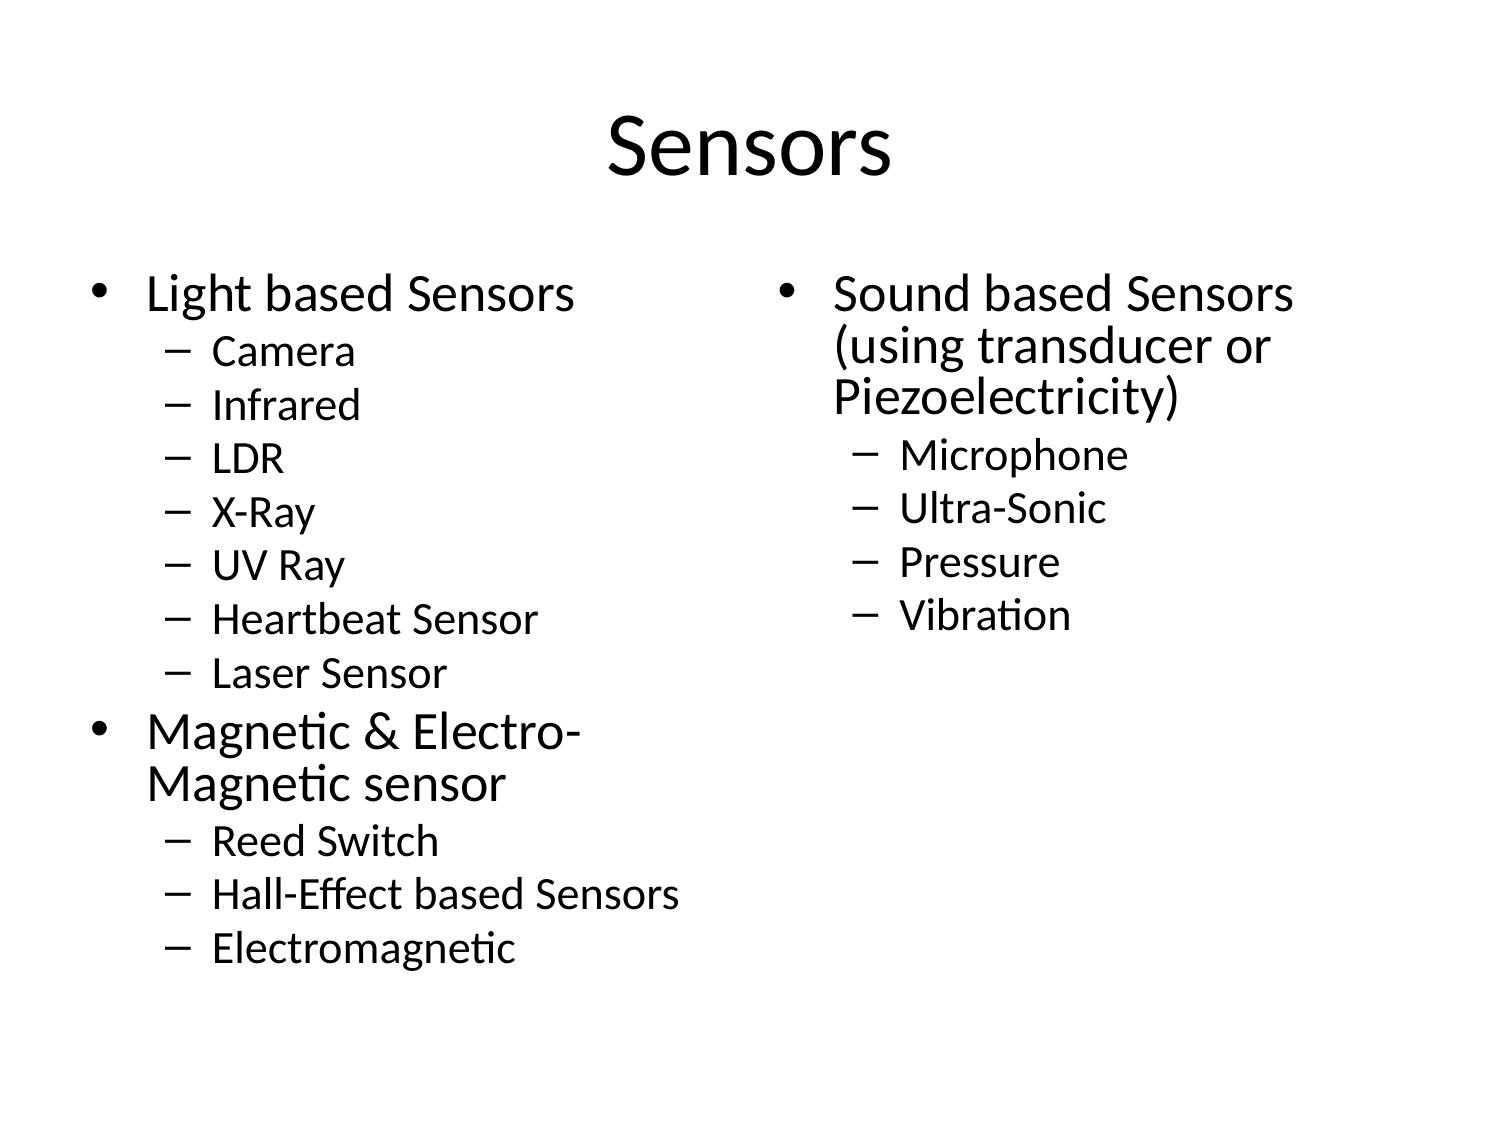

# Sensors
Light based Sensors
Camera
Infrared
LDR
X-Ray
UV Ray
Heartbeat Sensor
Laser Sensor
Magnetic & Electro-Magnetic sensor
Reed Switch
Hall-Effect based Sensors
Electromagnetic
Sound based Sensors
(using transducer or Piezoelectricity)
Microphone
Ultra-Sonic
Pressure
Vibration